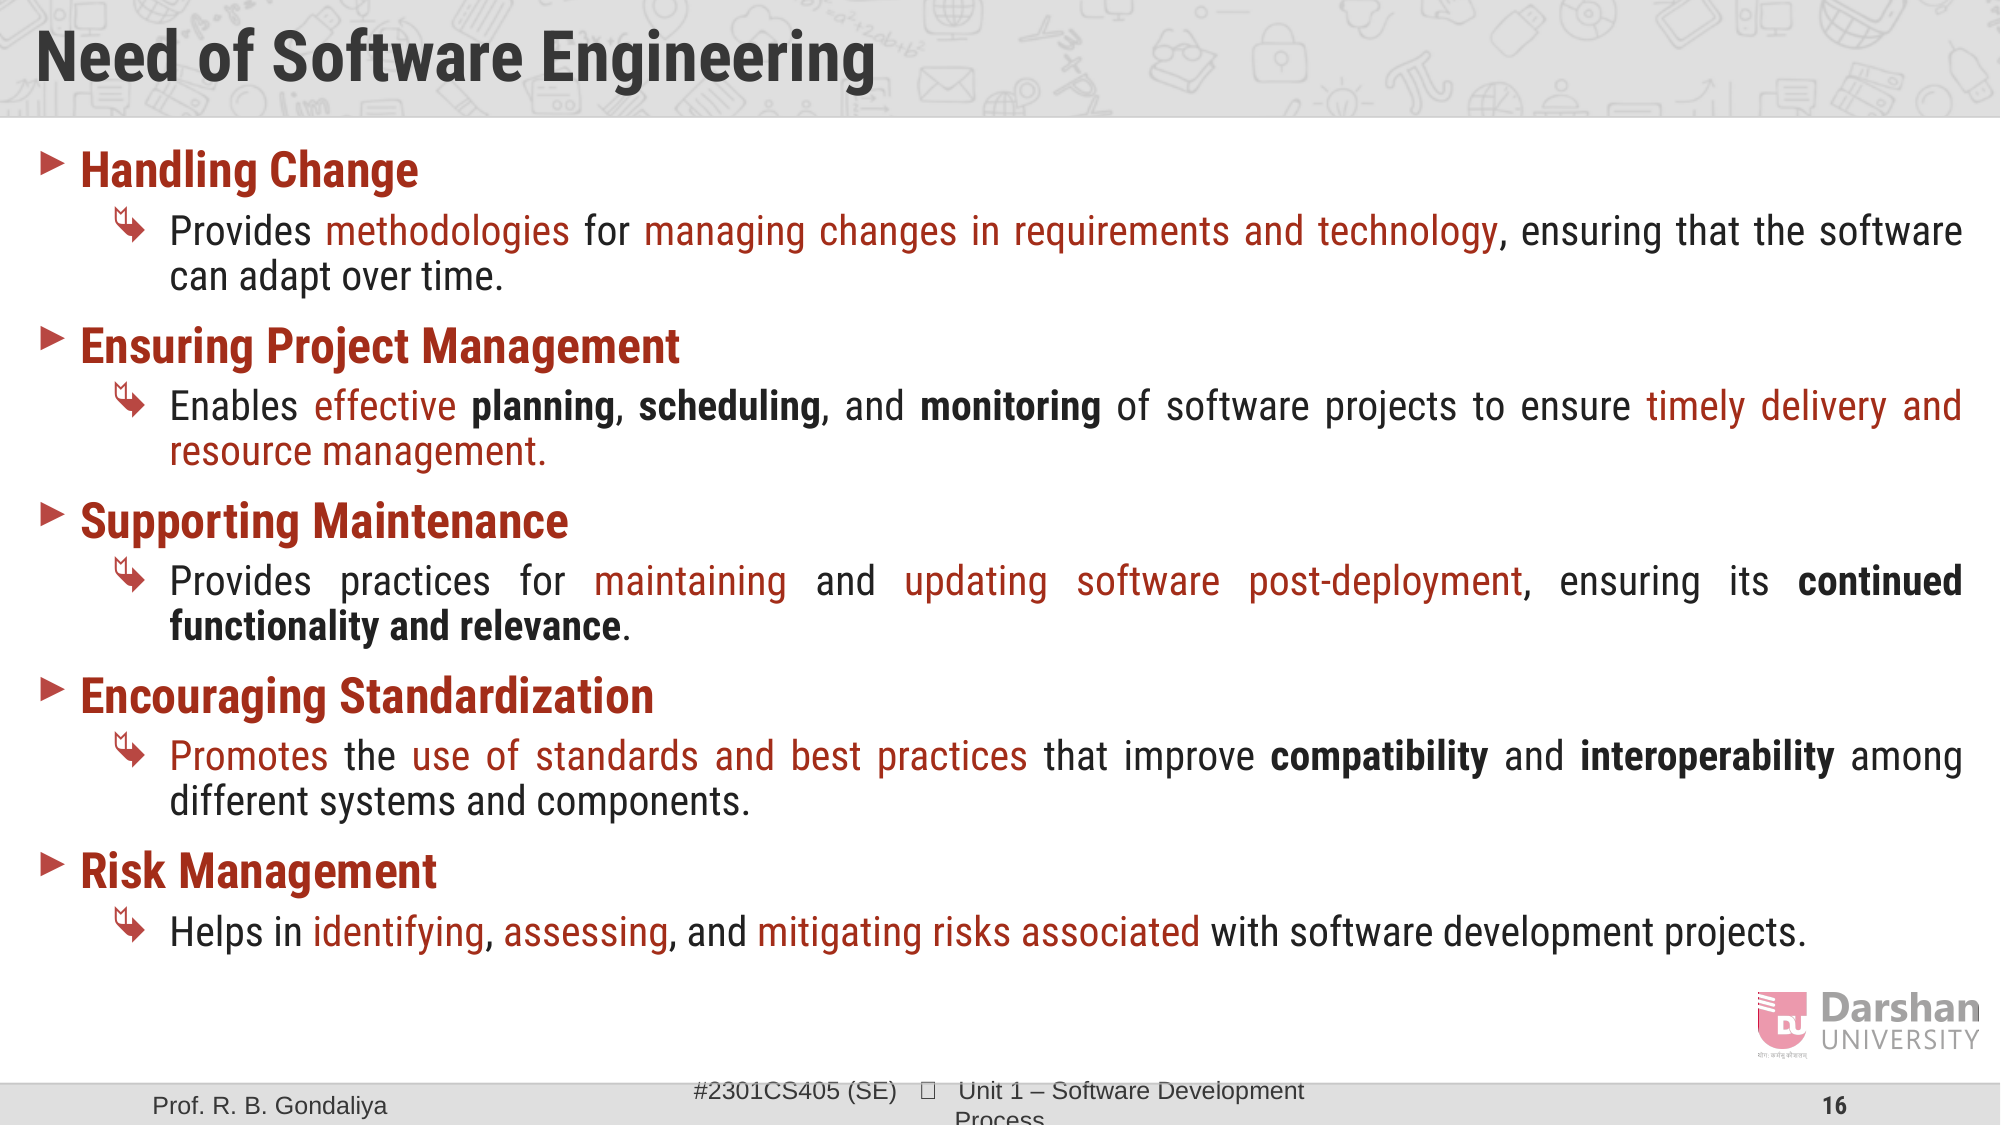

# Need of Software Engineering
Handling Change
Provides methodologies for managing changes in requirements and technology, ensuring that the software can adapt over time.
Ensuring Project Management
Enables effective planning, scheduling, and monitoring of software projects to ensure timely delivery and resource management.
Supporting Maintenance
Provides practices for maintaining and updating software post-deployment, ensuring its continued functionality and relevance.
Encouraging Standardization
Promotes the use of standards and best practices that improve compatibility and interoperability among different systems and components.
Risk Management
Helps in identifying, assessing, and mitigating risks associated with software development projects.